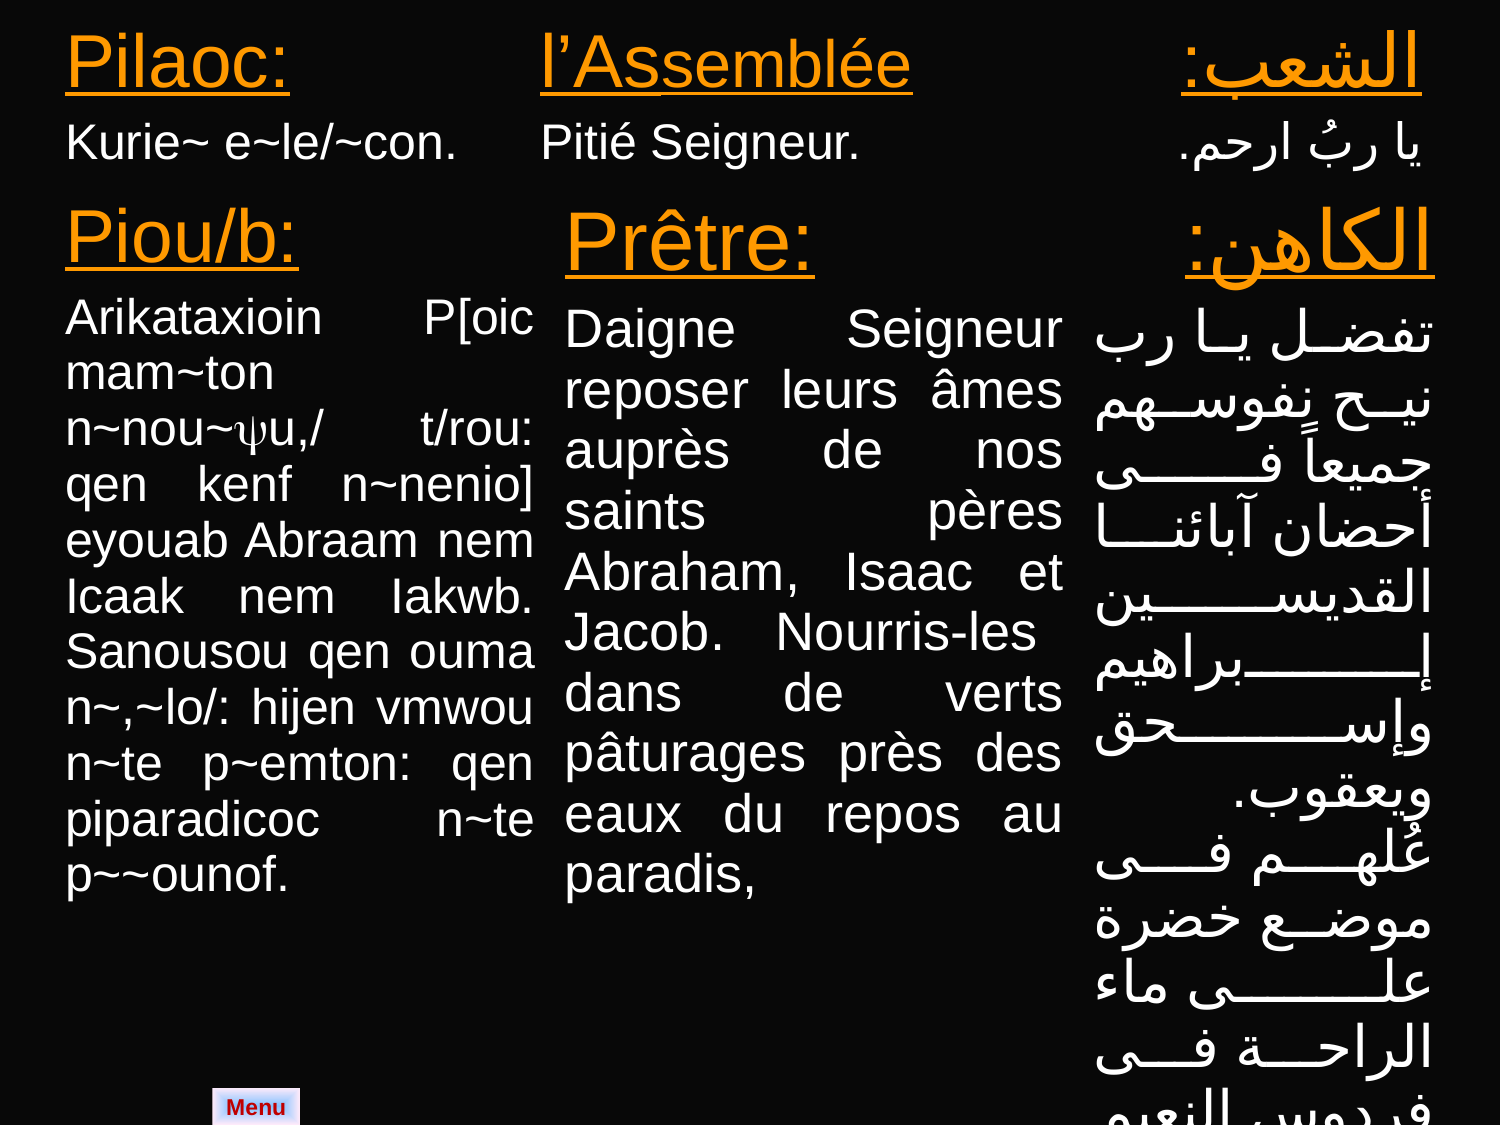

| Pilaoc: Kurie~ e~le/~con. | l’Assemblée Pitié Seigneur. | الشعب: يا ربُ ارحم. |
| --- | --- | --- |
| Piou/b: Arikataxioin P[oic mam~ton n~nou~ψu,/ t/rou: qen kenf n~nenio] eyouab Abraam nem Icaak nem Iakwb. Sanousou qen ouma n~,~lo/: hijen vmwou n~te p~emton: qen piparadicoc n~te p~~ounof. | Prêtre: Daigne Seigneur reposer leurs âmes auprès de nos saints pères Abraham, Isaac et Jacob. Nourris-les dans de verts pâturages près des eaux du repos au paradis, | الكاهن: تفضل يا رب نيح نفوسهم جميعاً فى أحضان آبائنا القديسين إبراهيم وإسحق ويعقوب. عُلهم فى موضع خضرة على ماء الراحة فى فردوس النعيم |
| --- | --- | --- |
Menu